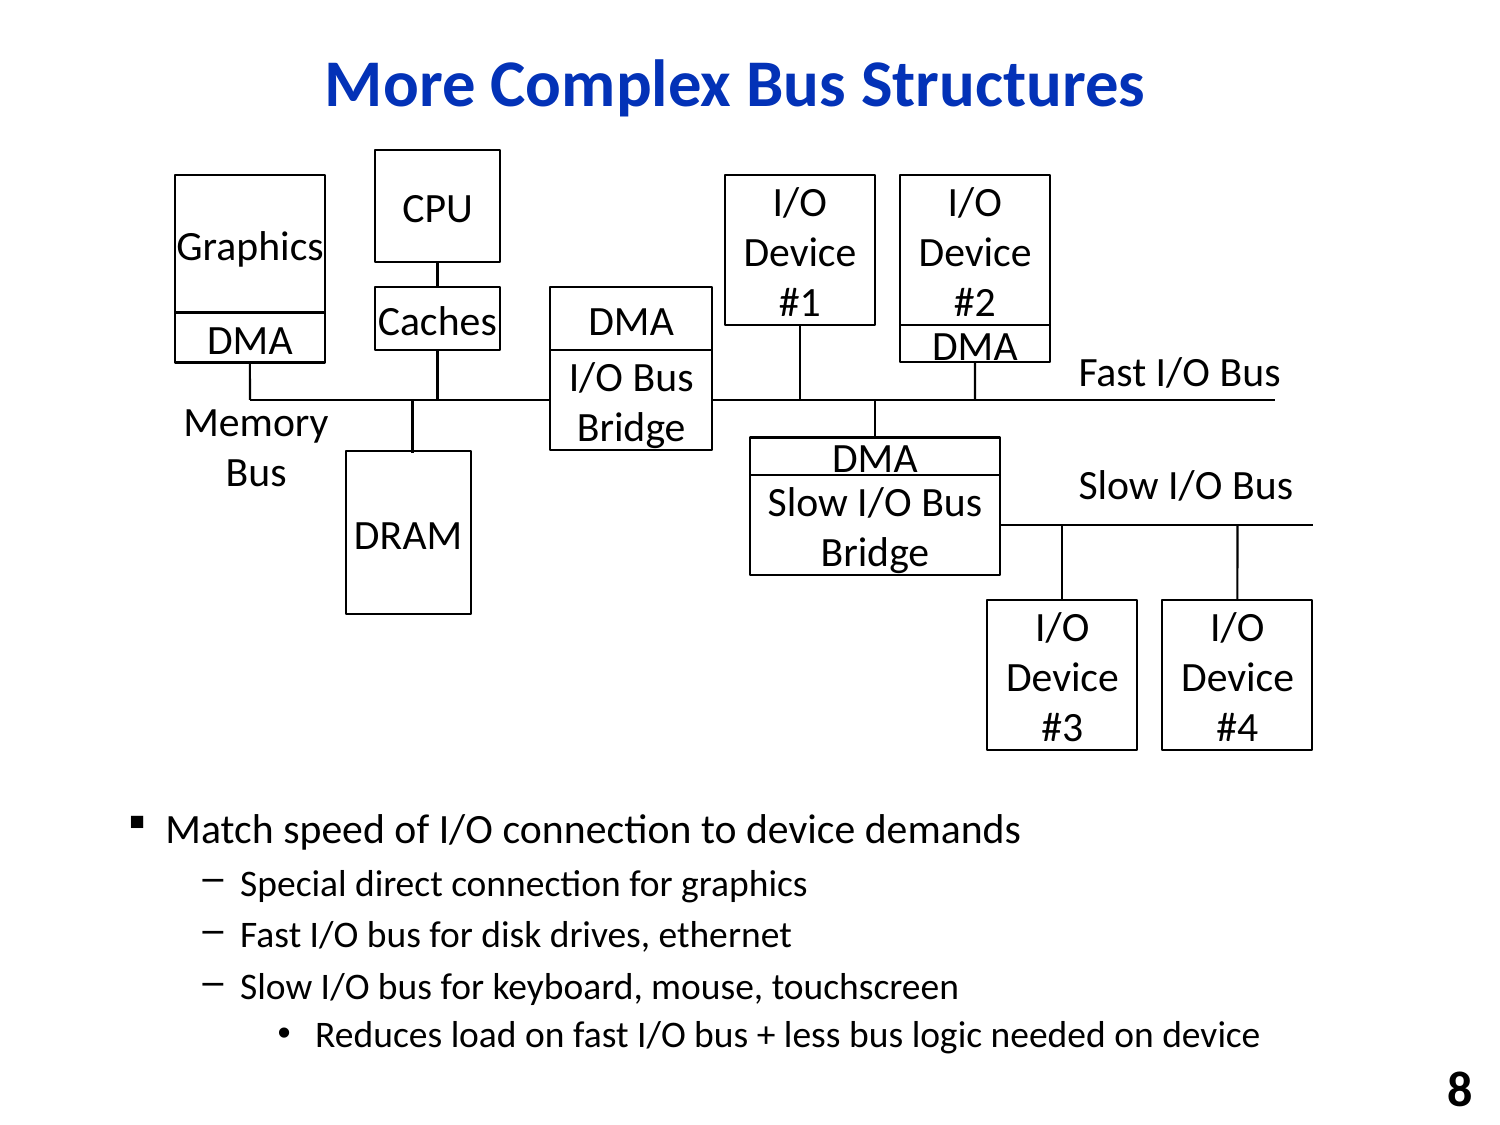

# More Complex Bus Structures
CPU
Graphics
I/O Device #1
I/O Device #2
Caches
DMA
DMA
DMA
 Fast I/O Bus
I/O Bus Bridge
Memory Bus
DMA
 Slow I/O Bus
DRAM
Slow I/O Bus Bridge
I/O Device #3
I/O Device #4
Match speed of I/O connection to device demands
Special direct connection for graphics
Fast I/O bus for disk drives, ethernet
Slow I/O bus for keyboard, mouse, touchscreen
Reduces load on fast I/O bus + less bus logic needed on device

8